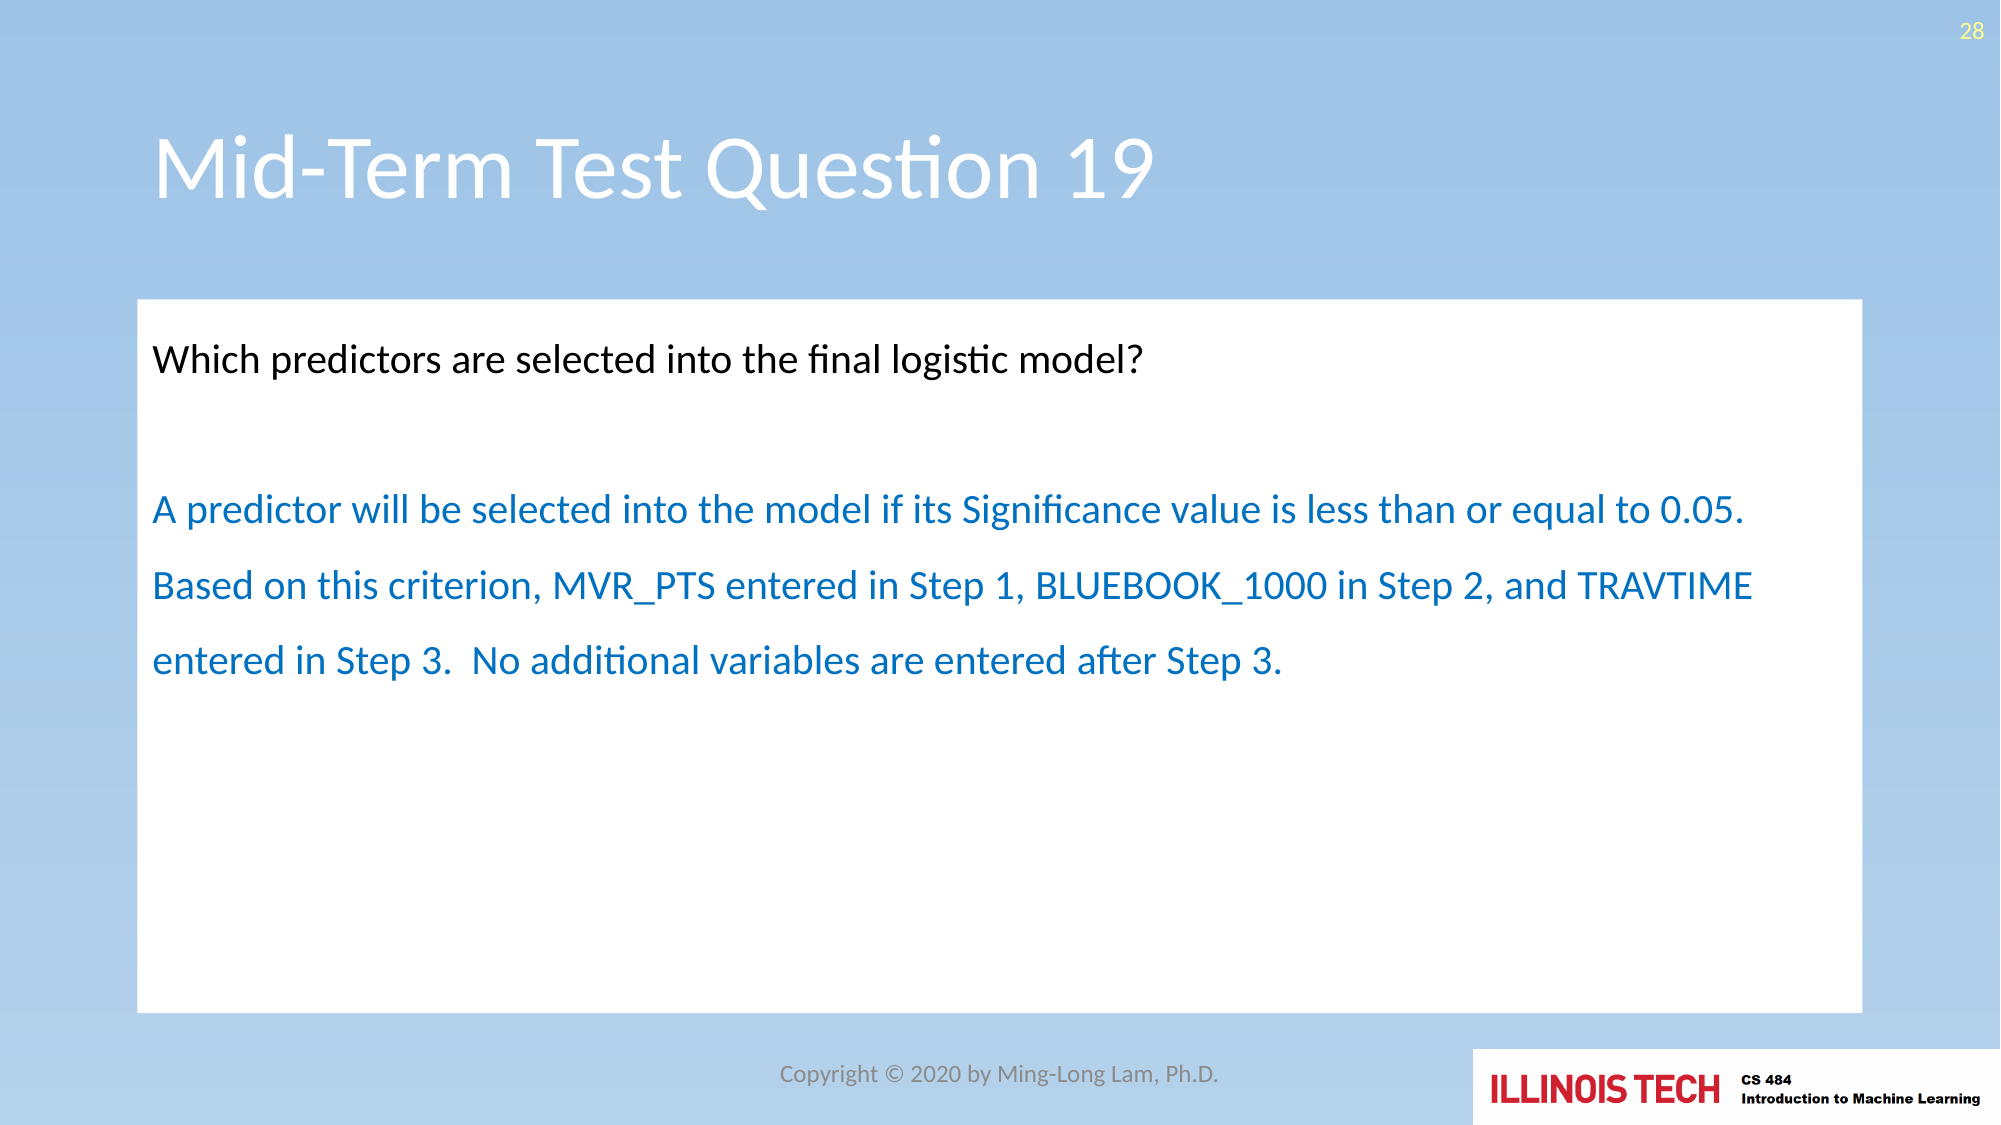

28
# Mid-Term Test Question 19
Which predictors are selected into the final logistic model?

A predictor will be selected into the model if its Significance value is less than or equal to 0.05.  Based on this criterion, MVR_PTS entered in Step 1, BLUEBOOK_1000 in Step 2, and TRAVTIME entered in Step 3.  No additional variables are entered after Step 3.

Copyright © 2020 by Ming-Long Lam, Ph.D.